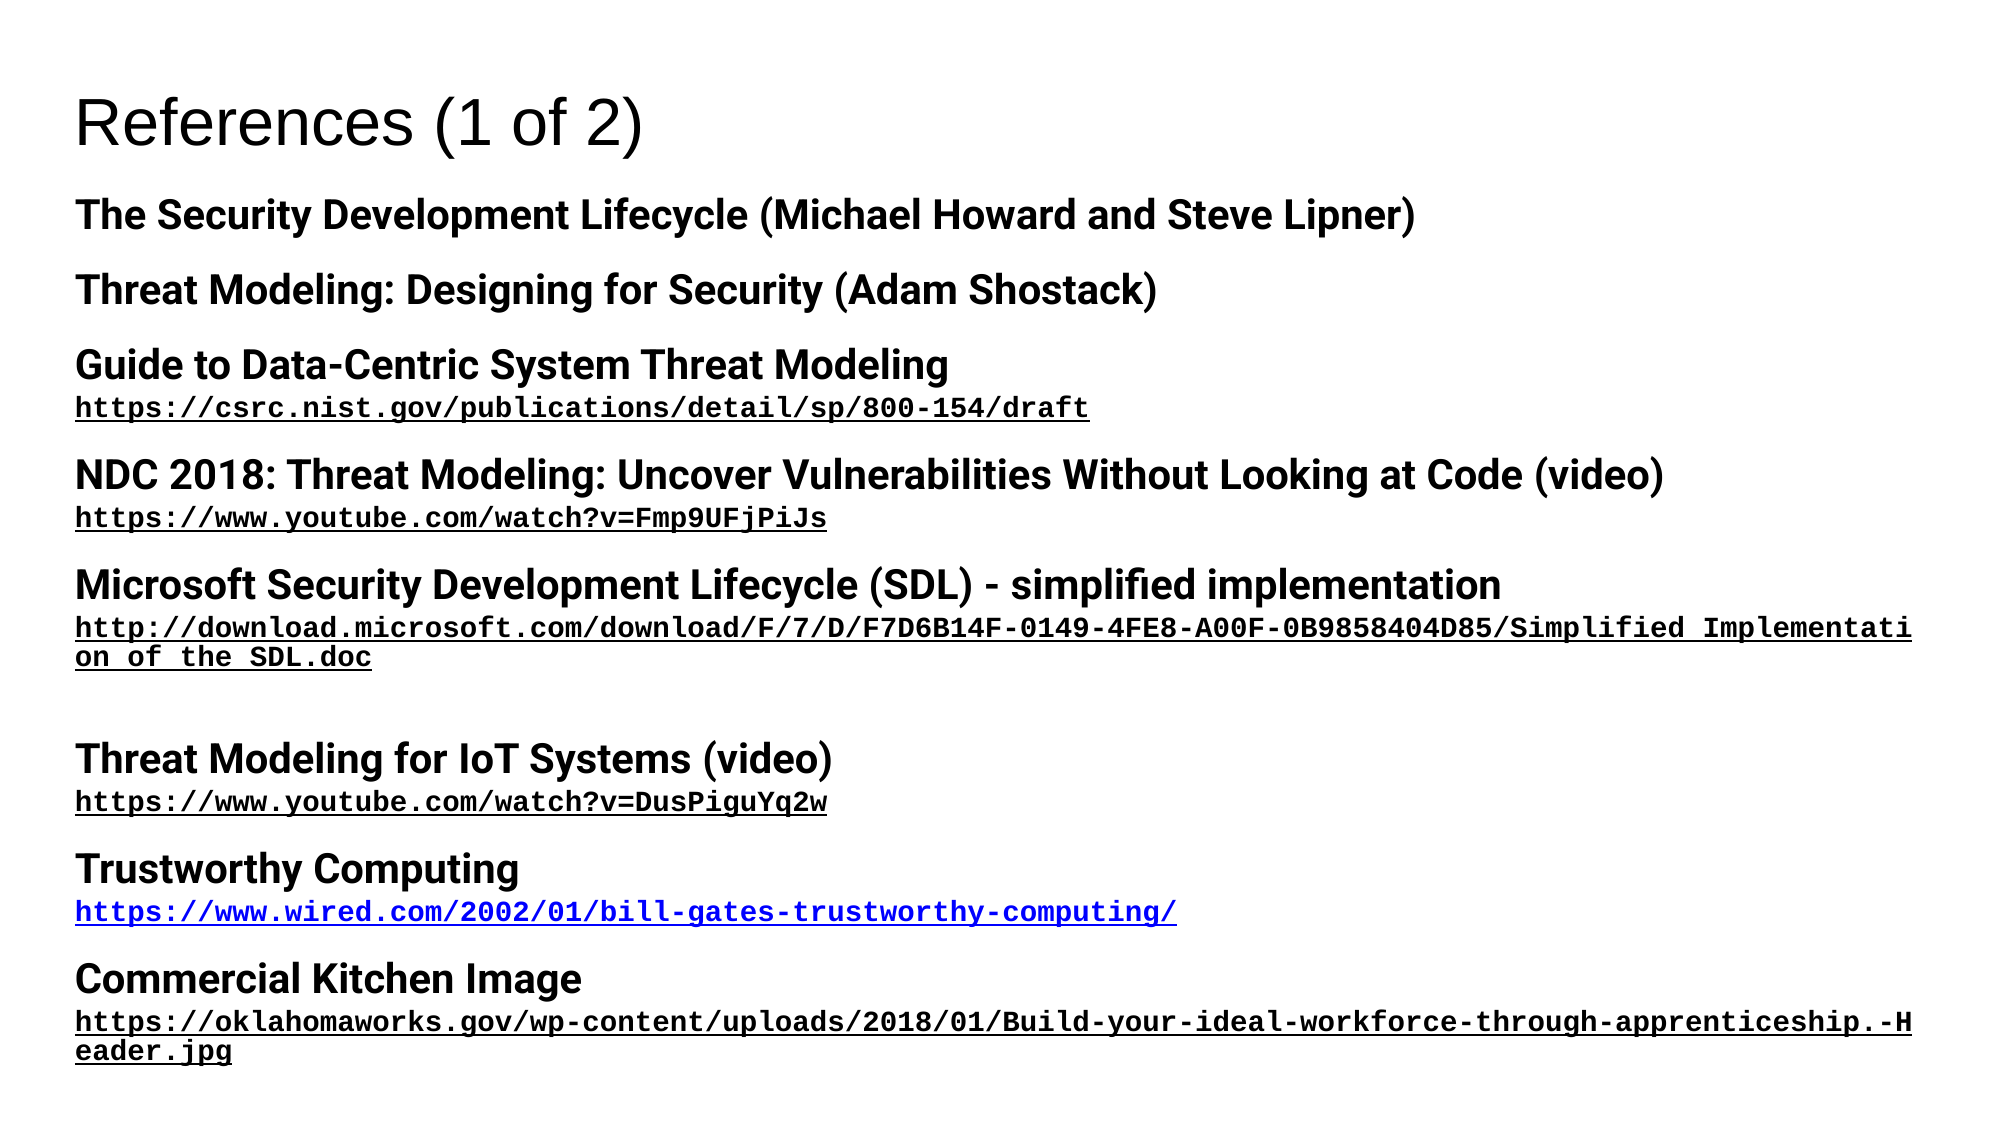

# References (1 of 2)
The Security Development Lifecycle (Michael Howard and Steve Lipner)
Threat Modeling: Designing for Security (Adam Shostack)
Guide to Data-Centric System Threat Modeling
https://csrc.nist.gov/publications/detail/sp/800-154/draft
NDC 2018: Threat Modeling: Uncover Vulnerabilities Without Looking at Code (video)
https://www.youtube.com/watch?v=Fmp9UFjPiJs
Microsoft Security Development Lifecycle (SDL) - simplified implementation
http://download.microsoft.com/download/F/7/D/F7D6B14F-0149-4FE8-A00F-0B9858404D85/Simplified Implementation of the SDL.doc
Threat Modeling for IoT Systems (video)
https://www.youtube.com/watch?v=DusPiguYq2w
Trustworthy Computing
https://www.wired.com/2002/01/bill-gates-trustworthy-computing/
Commercial Kitchen Image
https://oklahomaworks.gov/wp-content/uploads/2018/01/Build-your-ideal-workforce-through-apprenticeship.-Header.jpg